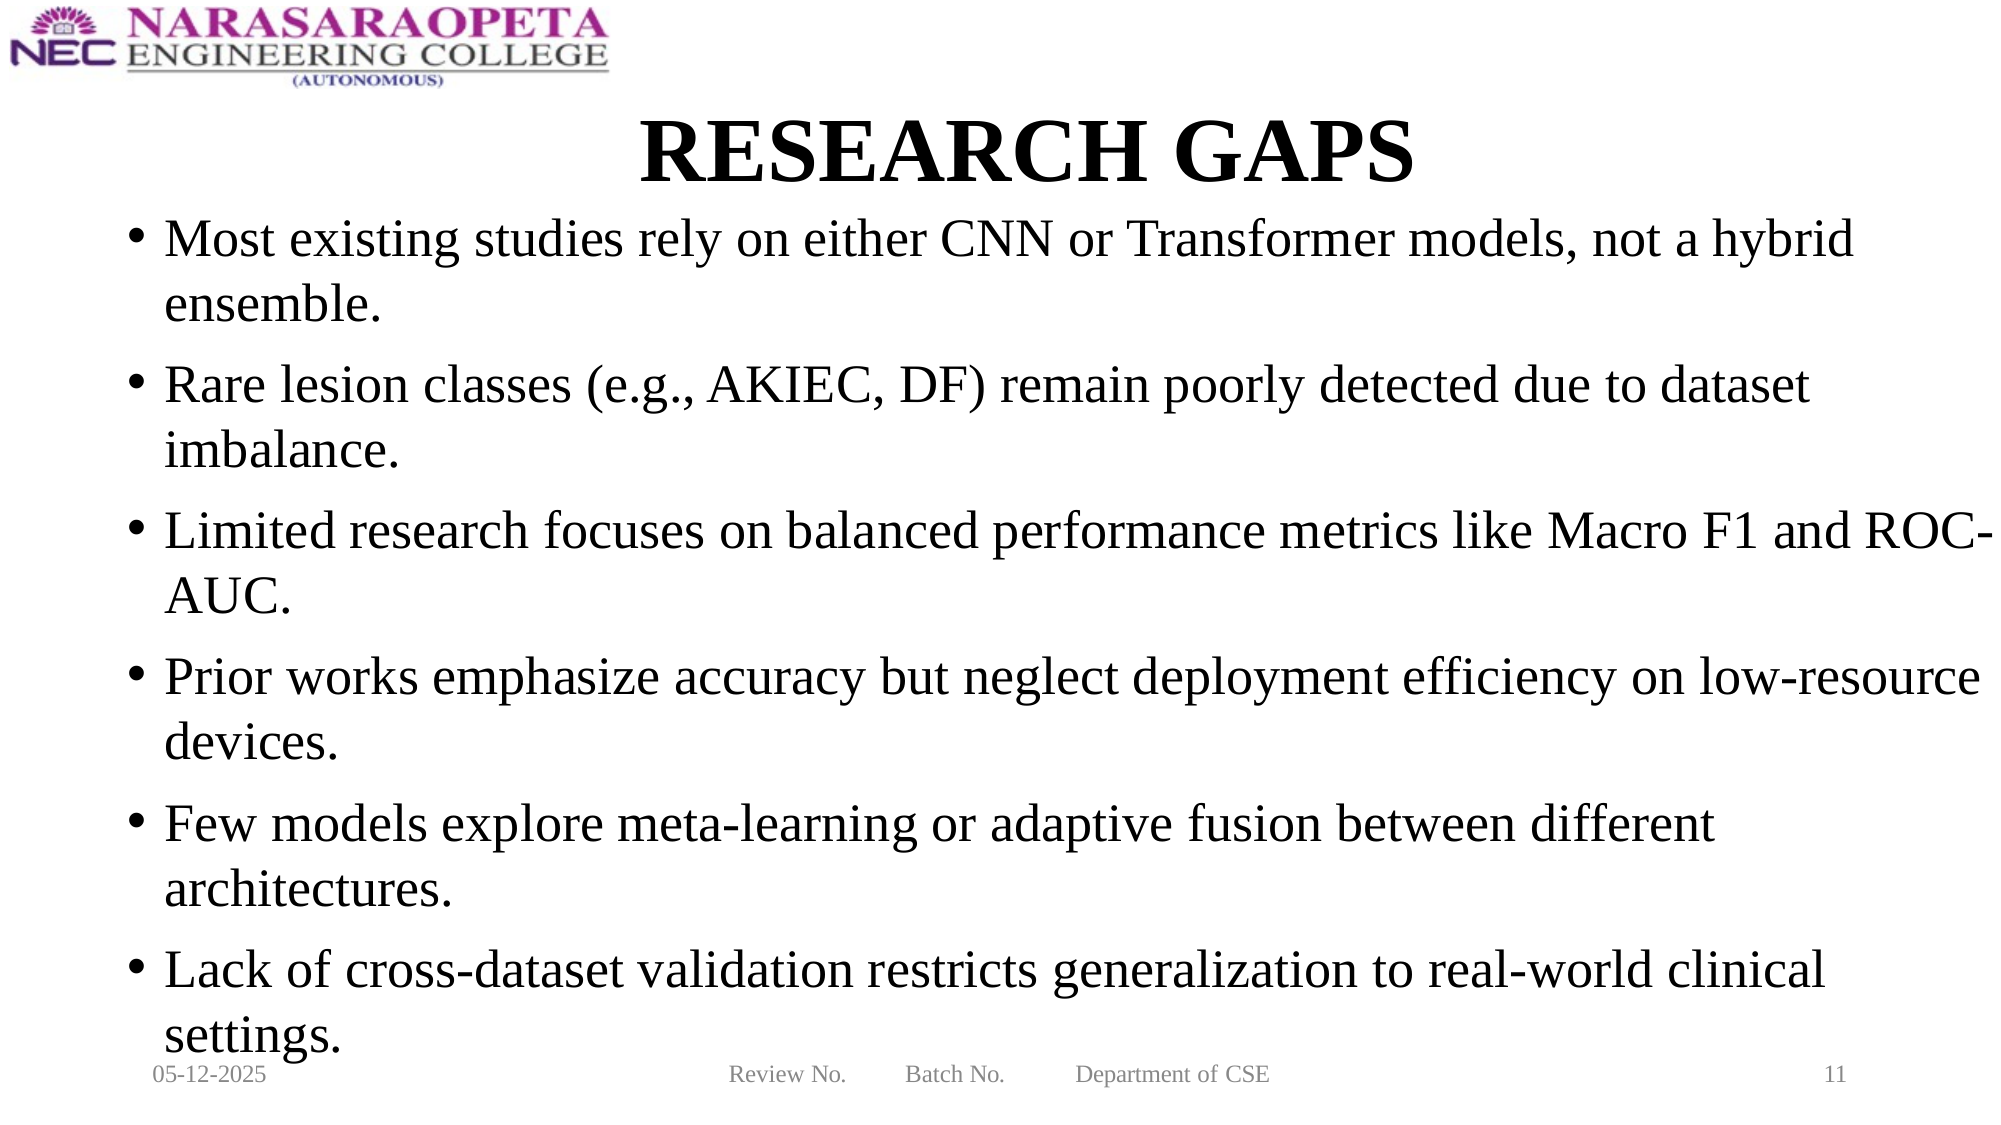

# RESEARCH GAPS
Most existing studies rely on either CNN or Transformer models, not a hybrid ensemble.
Rare lesion classes (e.g., AKIEC, DF) remain poorly detected due to dataset imbalance.
Limited research focuses on balanced performance metrics like Macro F1 and ROC-AUC.
Prior works emphasize accuracy but neglect deployment efficiency on low-resource devices.
Few models explore meta-learning or adaptive fusion between different architectures.
Lack of cross-dataset validation restricts generalization to real-world clinical settings.
05-12-2025
Review No.
Batch No.
Department of CSE
11